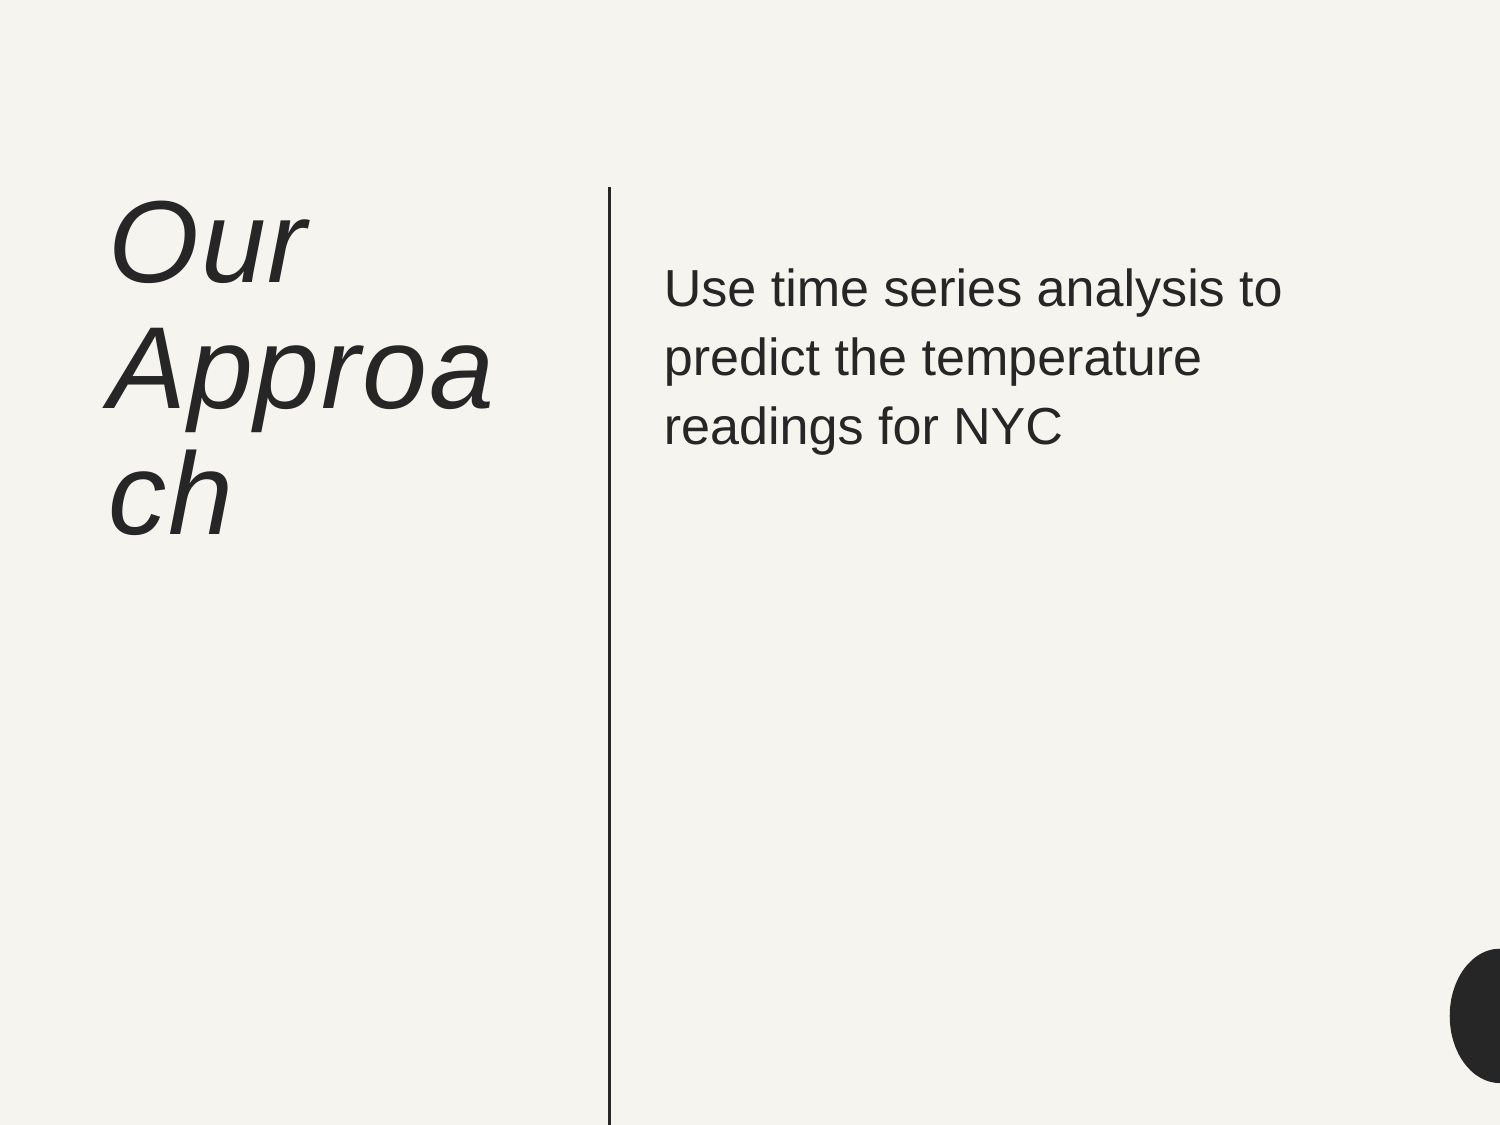

# Our Approach

Use time series analysis to predict the temperature readings for NYC